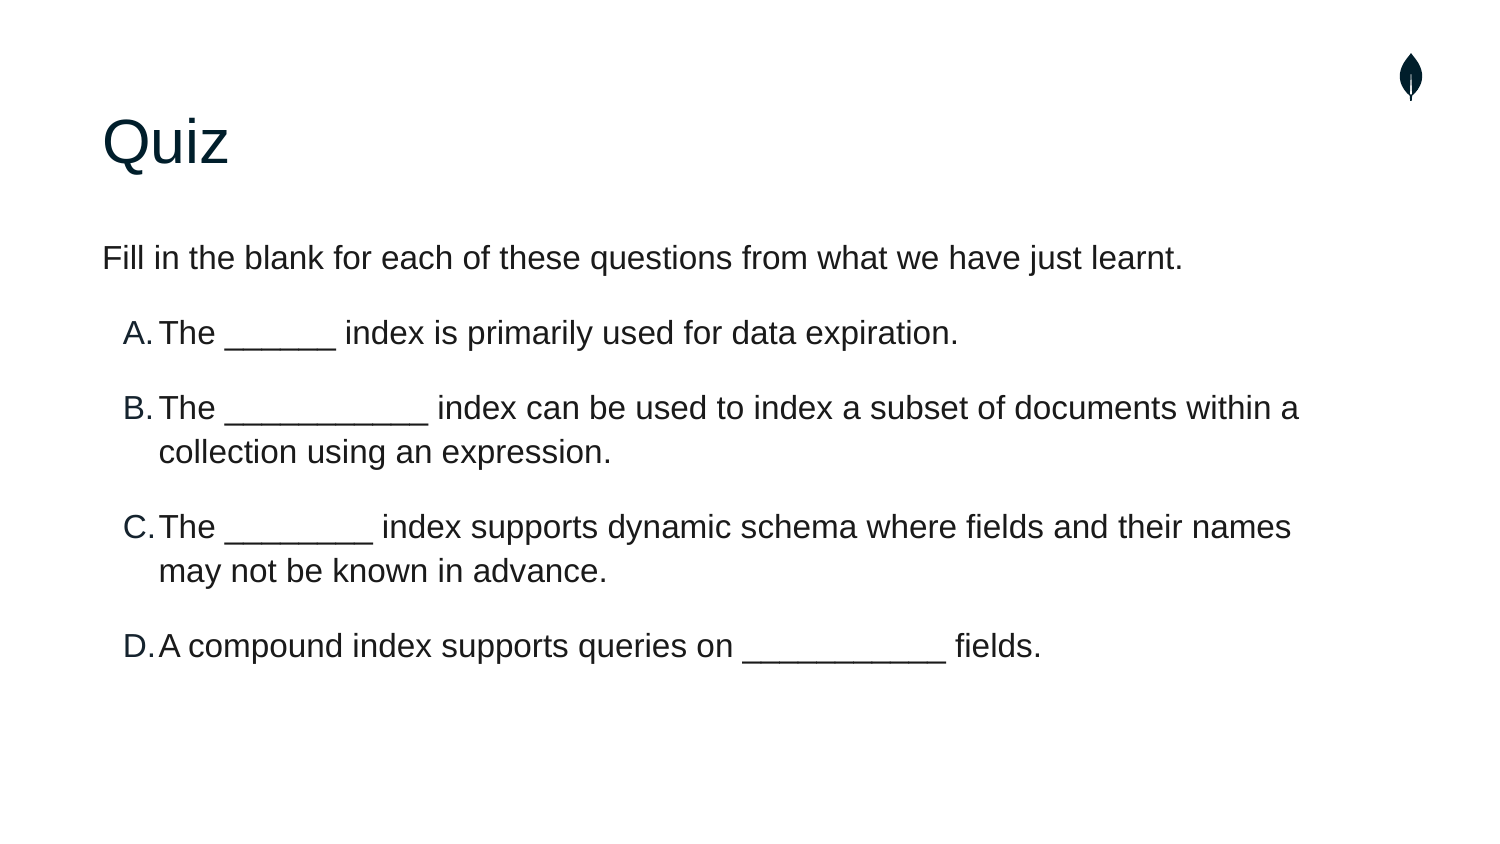

# Quiz
Fill in the blank for each of these questions from what we have just learnt.
The ______ index is primarily used for data expiration.
The ___________ index can be used to index a subset of documents within a collection using an expression.
The ________ index supports dynamic schema where fields and their names may not be known in advance.
A compound index supports queries on ___________ fields.